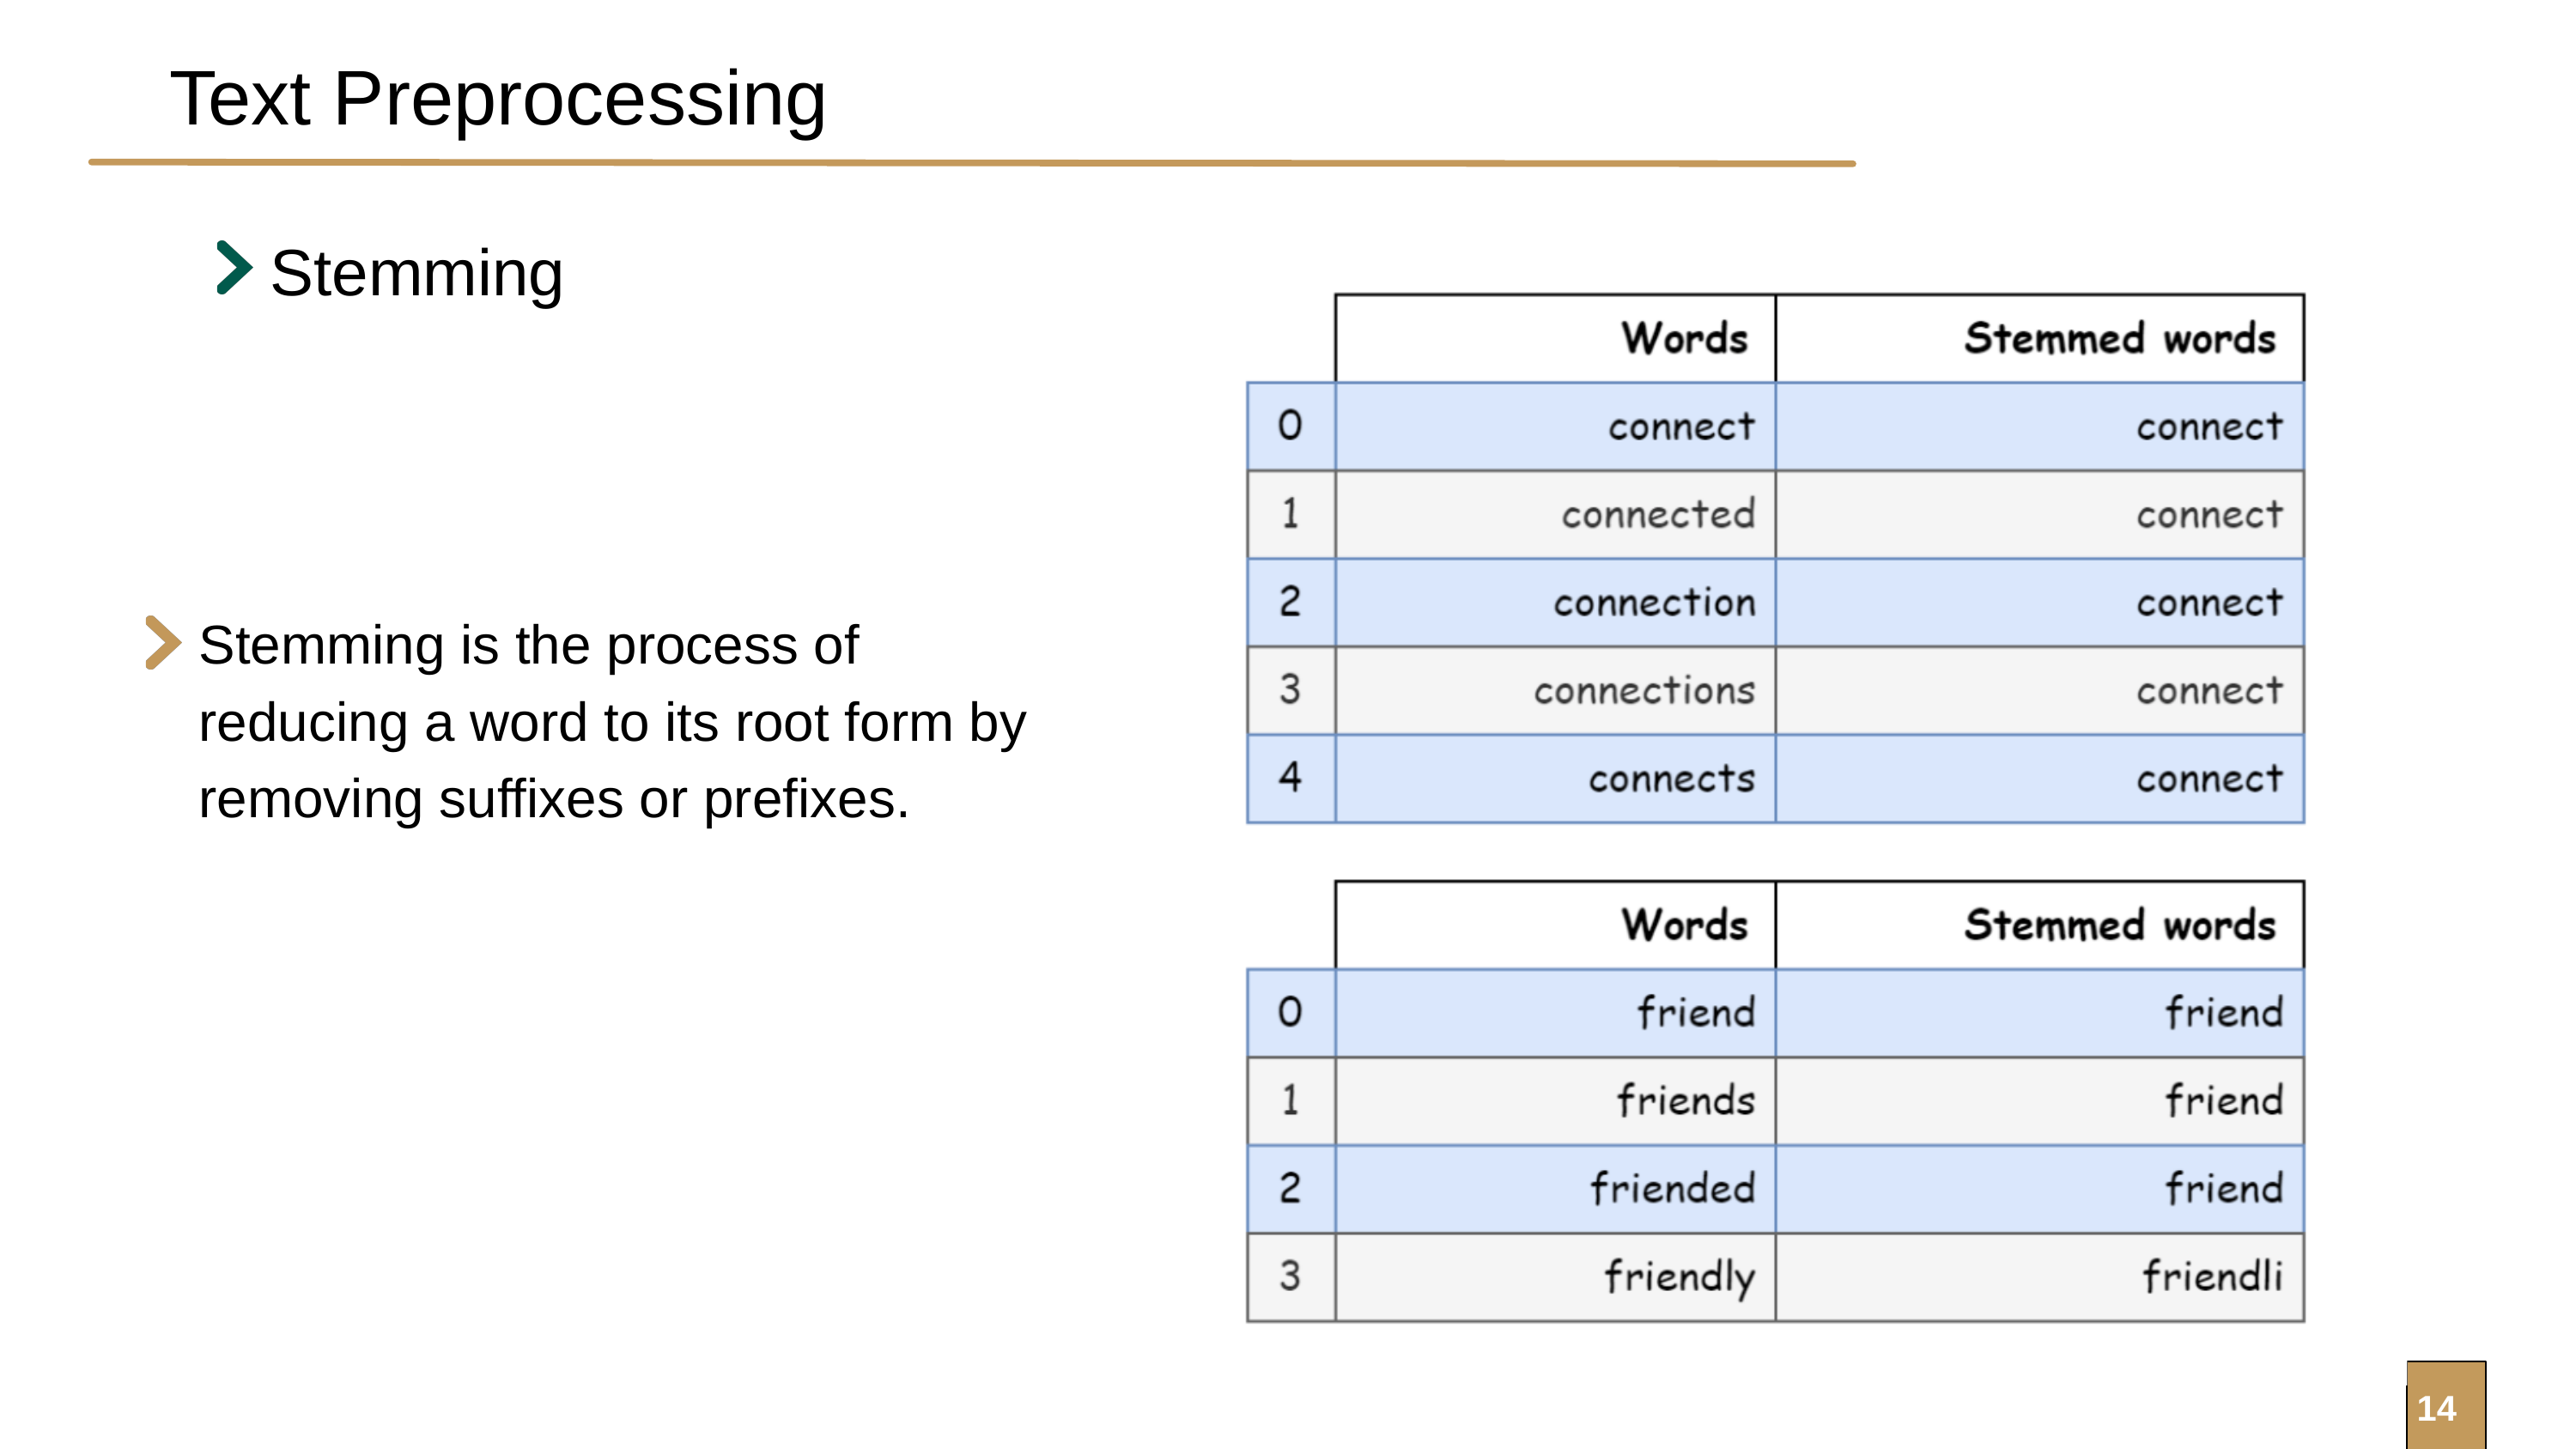

Text Preprocessing

Stemming

Stemming is the process of reducing a word to its root form by removing suffixes or prefixes.

14